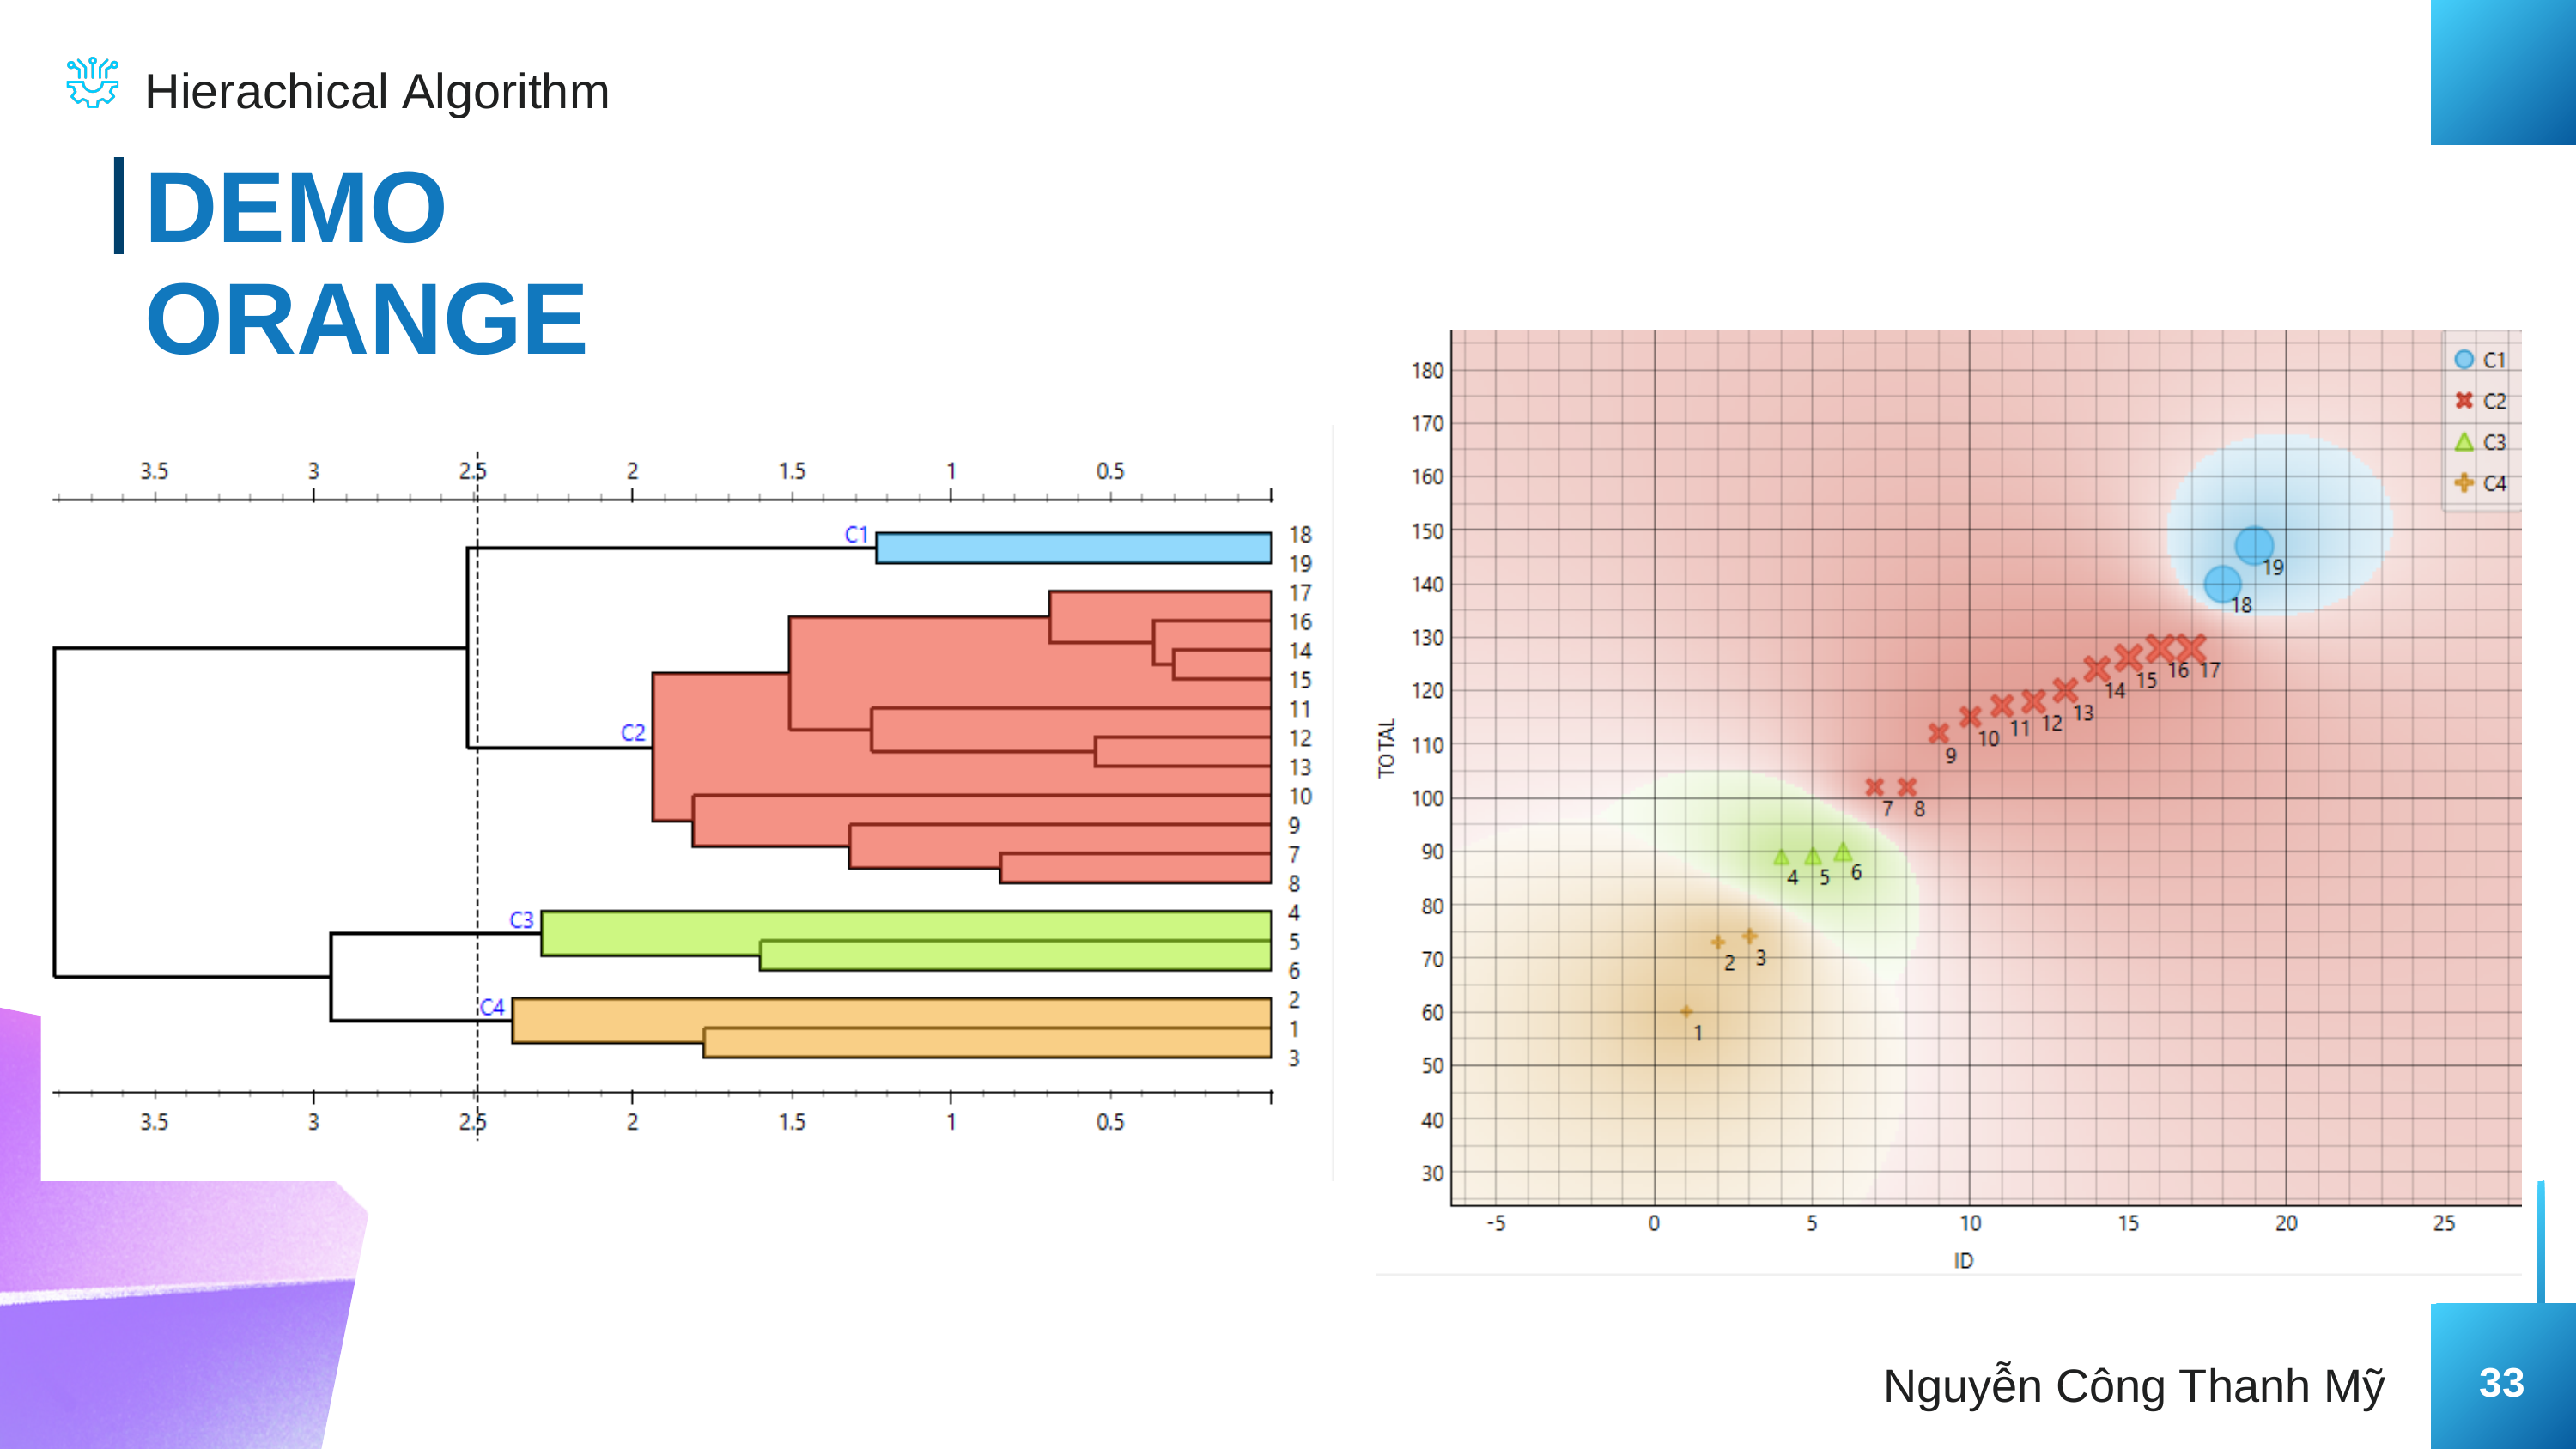

Hierachical Algorithm

DEMO ORANGE

Nguyễn Công Thanh Mỹ
33